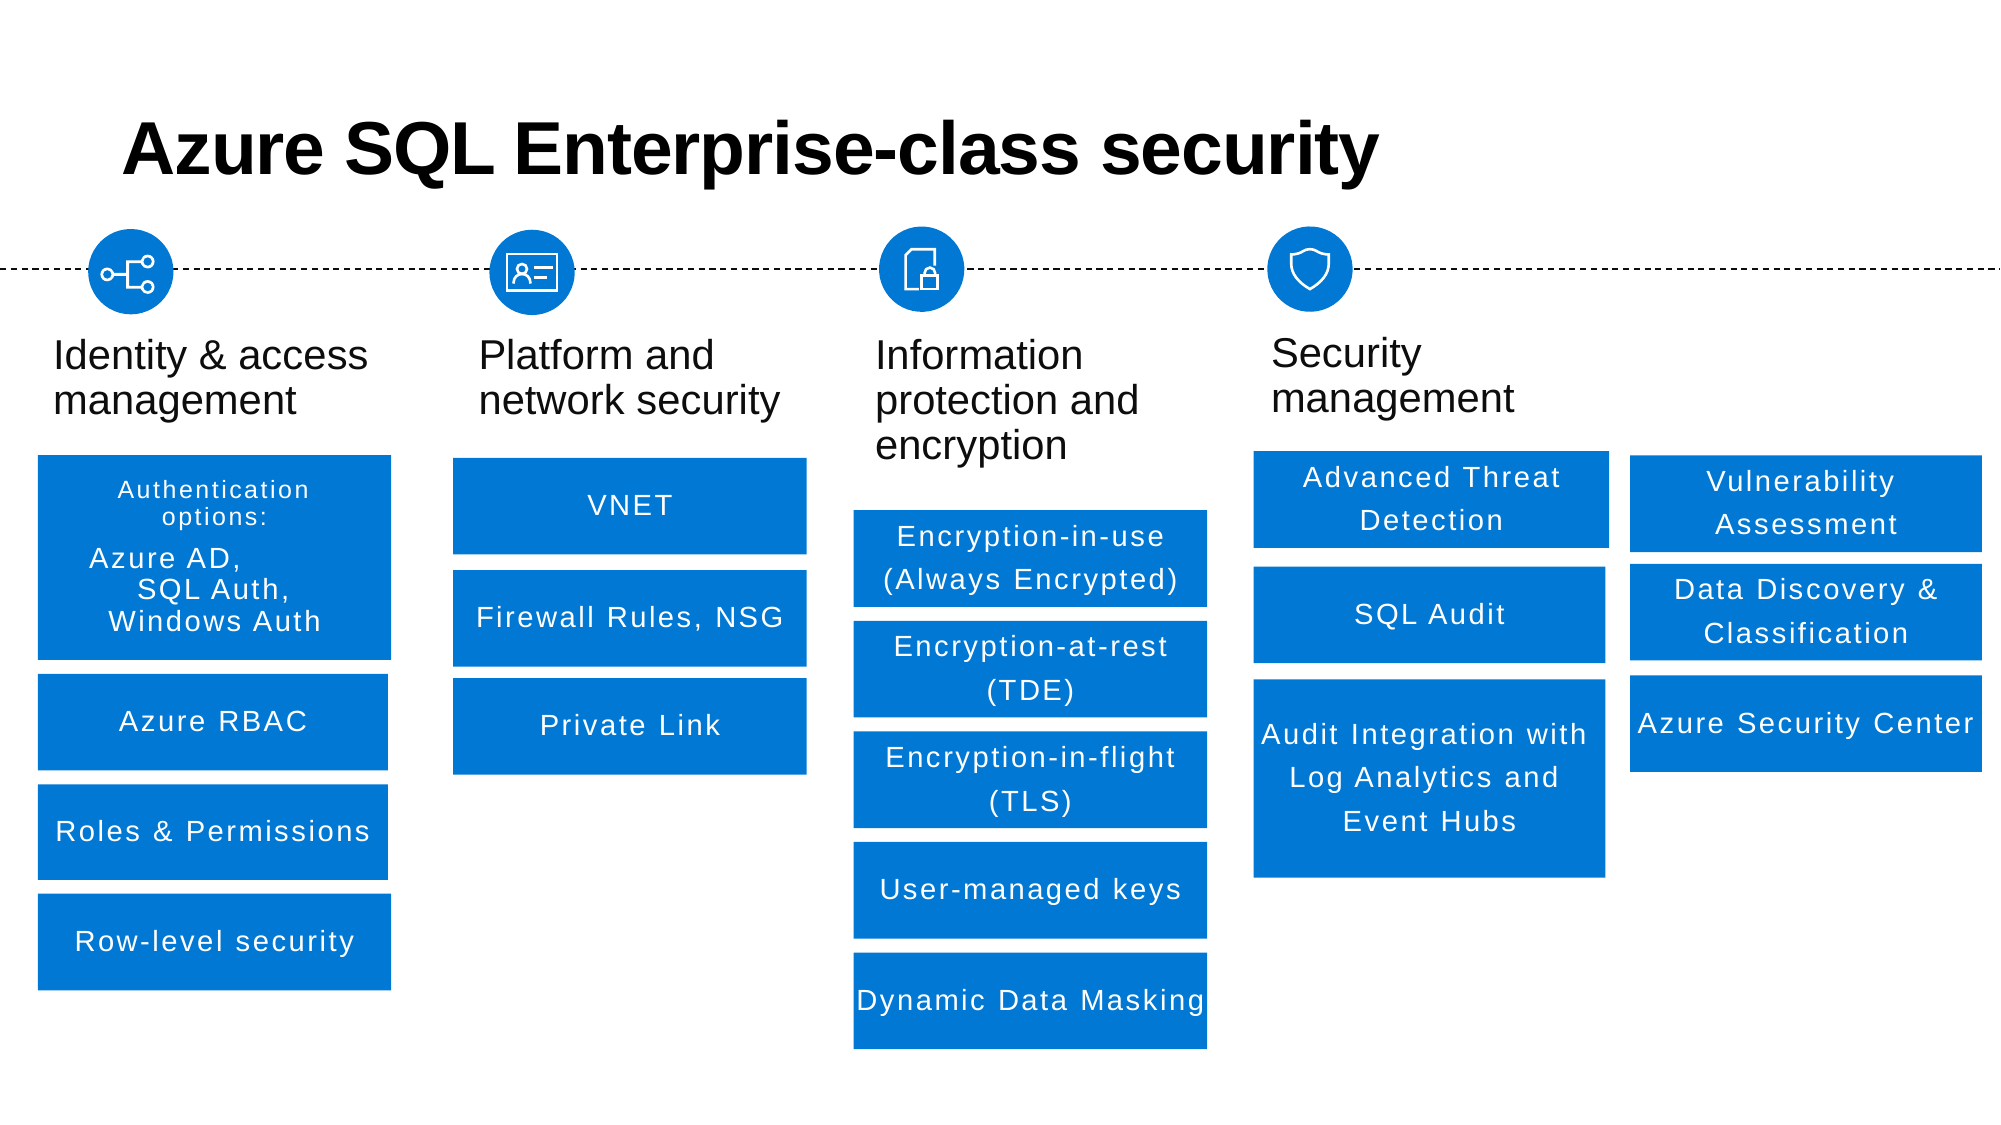

Azure SQL Enterprise-class security

Security management
Identity & access management
Information protection and encryption
Platform and network security
Advanced Threat
Detection
Authentication options:
Azure AD,          SQL Auth, Windows Auth
Vulnerability
Assessment
VNET
Encryption-in-use
(Always Encrypted)
Data Discovery &
Classification
SQL Audit
Firewall Rules, NSG
Encryption-at-rest
(TDE)
Azure RBAC
Azure Security Center
Private Link
Audit Integration with
Log Analytics and
Event Hubs
Encryption-in-flight
(TLS)
Roles & Permissions
User-managed keys
Row-level security
Dynamic Data Masking